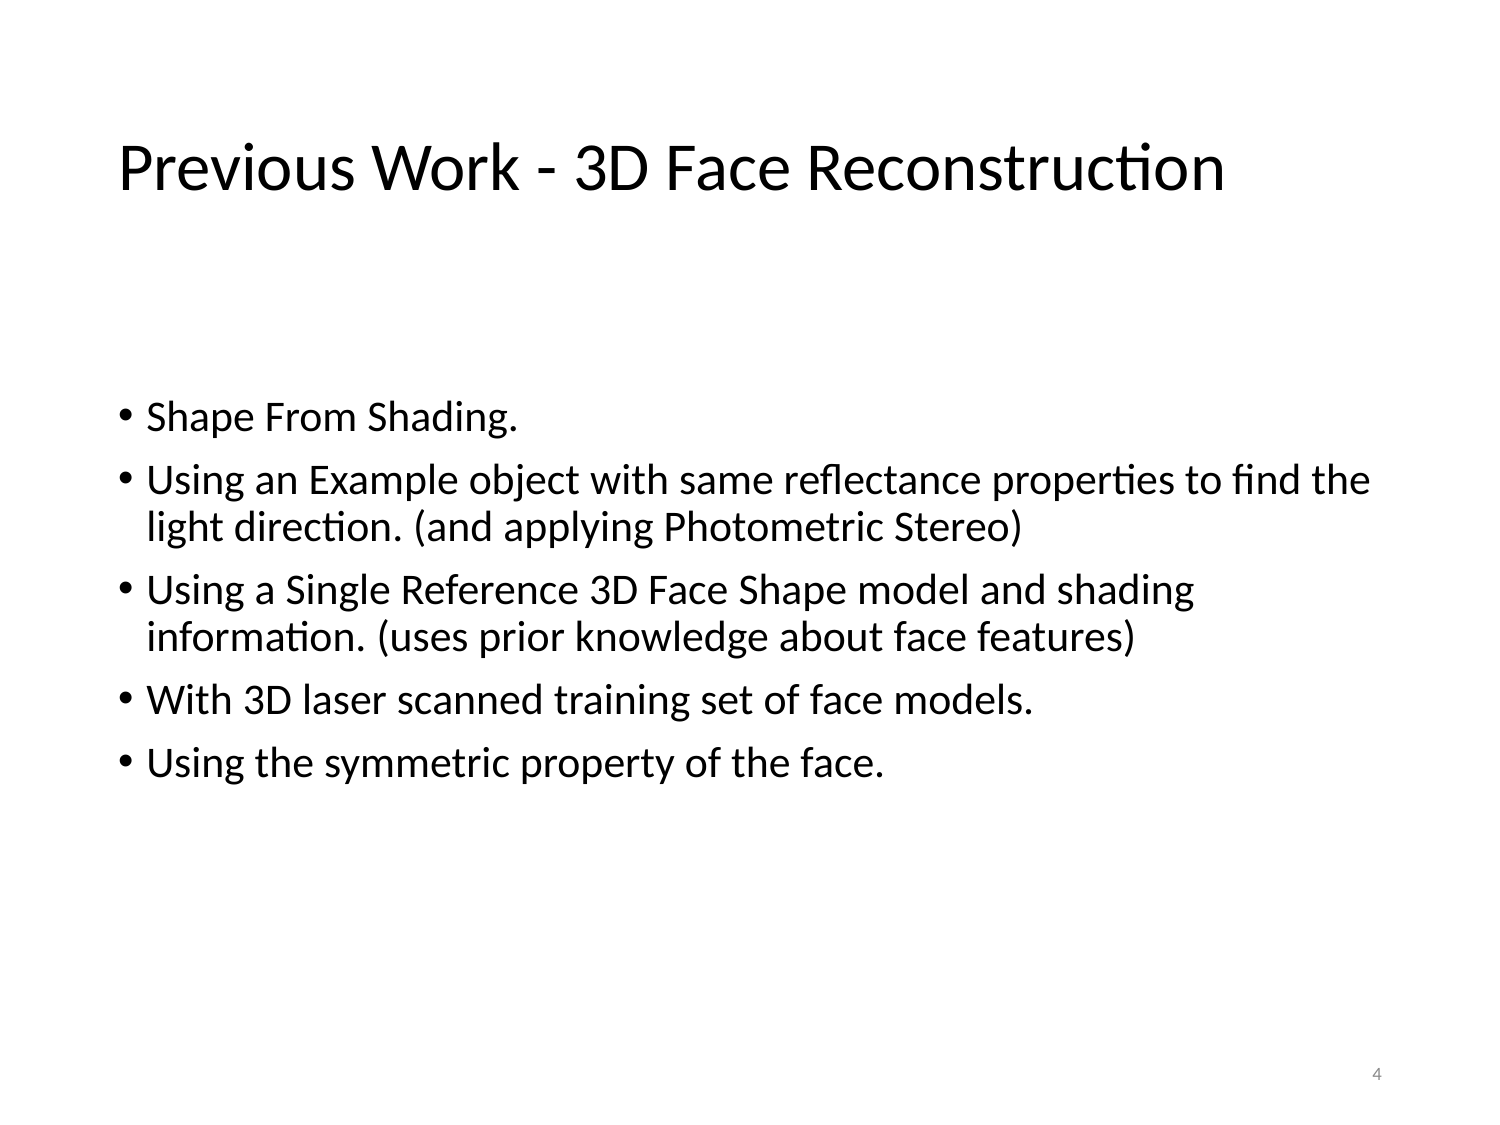

# Previous Work - 3D Face Reconstruction
Shape From Shading.
Using an Example object with same reflectance properties to find the light direction. (and applying Photometric Stereo)
Using a Single Reference 3D Face Shape model and shading information. (uses prior knowledge about face features)
With 3D laser scanned training set of face models.
Using the symmetric property of the face.

4